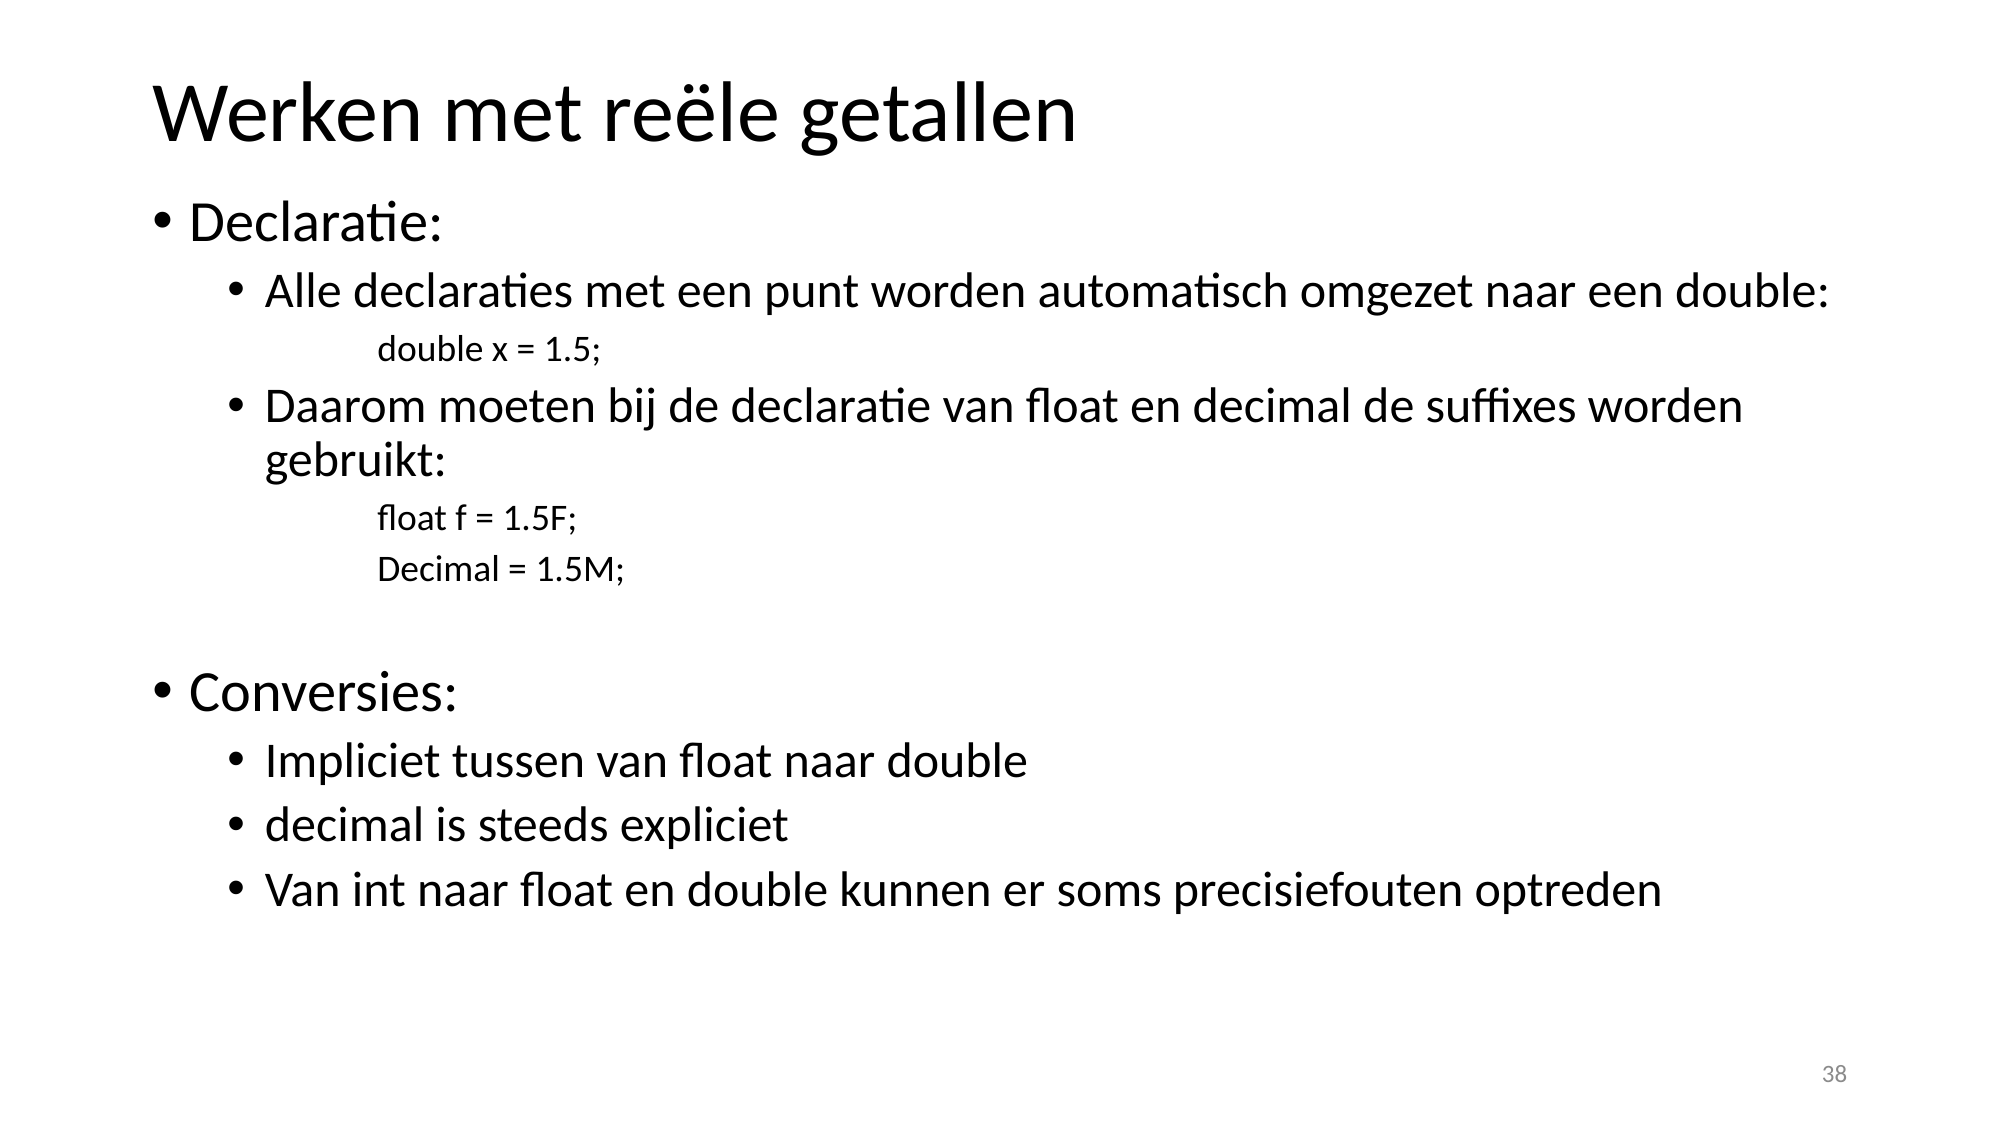

# Werken met reële getallen
Declaratie:
Alle declaraties met een punt worden automatisch omgezet naar een double:
double x = 1.5;
Daarom moeten bij de declaratie van float en decimal de suffixes worden gebruikt:
float f = 1.5F;
Decimal = 1.5M;

Conversies:
Impliciet tussen van float naar double
decimal is steeds expliciet
Van int naar float en double kunnen er soms precisiefouten optreden

38